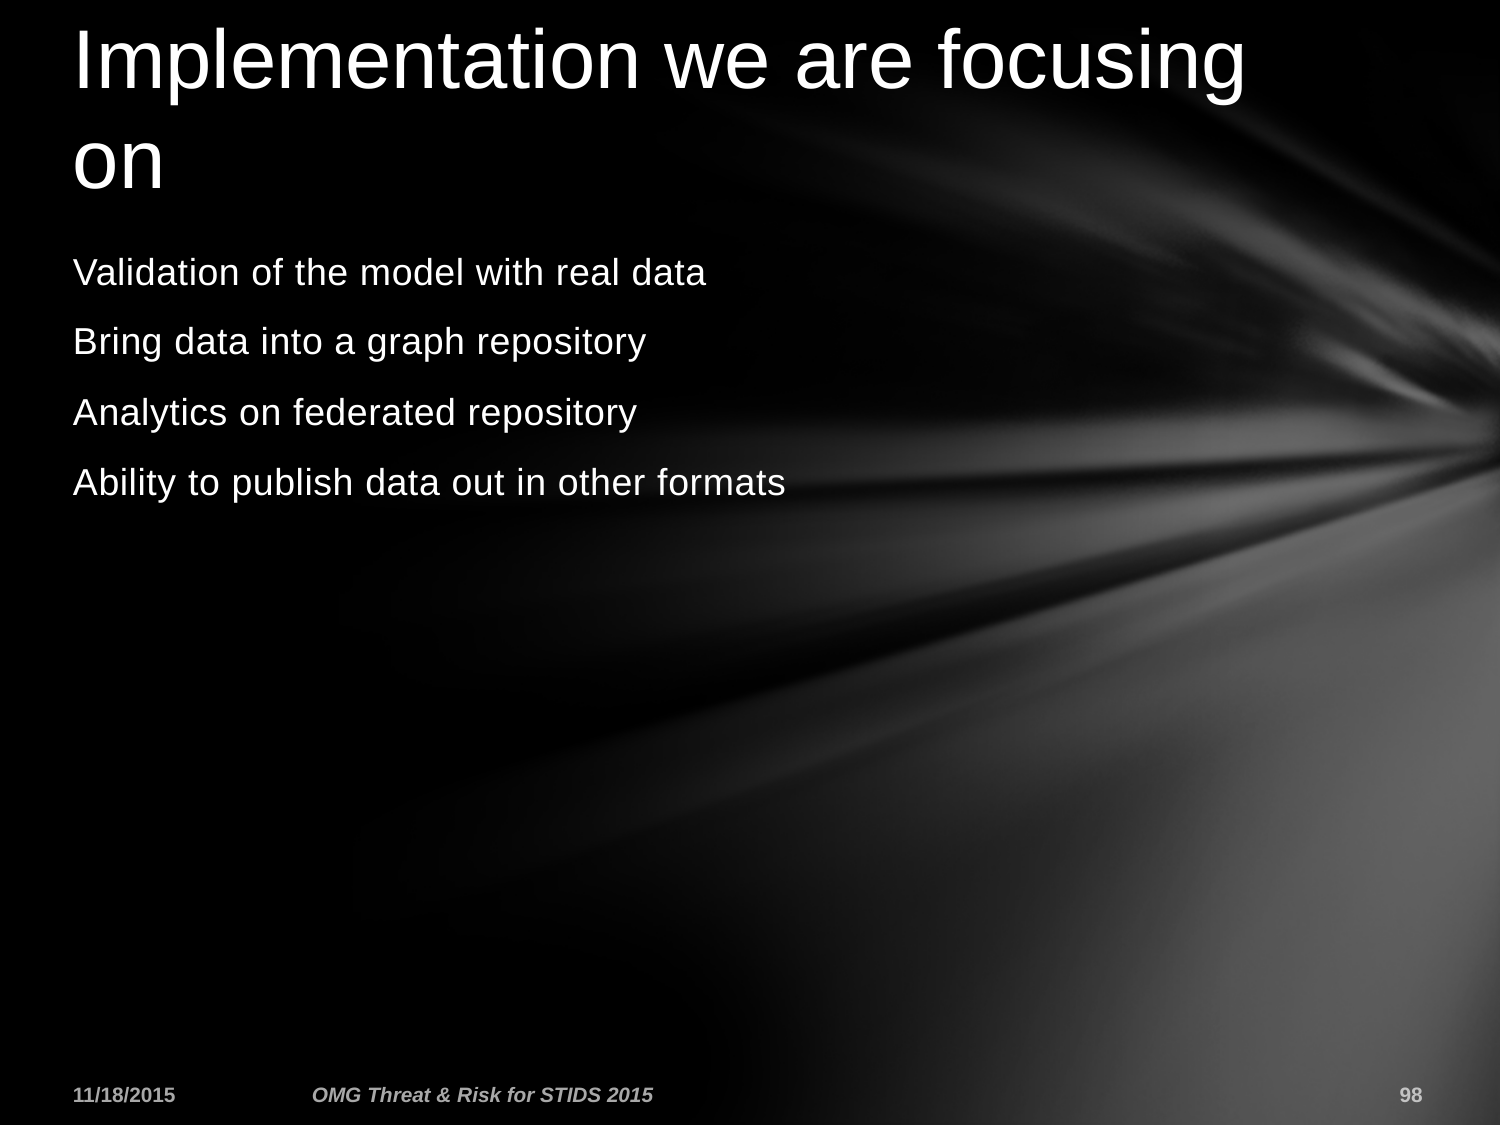

# Implementation we are focusing on
Validation of the model with real data
Bring data into a graph repository
Analytics on federated repository
Ability to publish data out in other formats
11/18/2015
OMG Threat & Risk for STIDS 2015
98